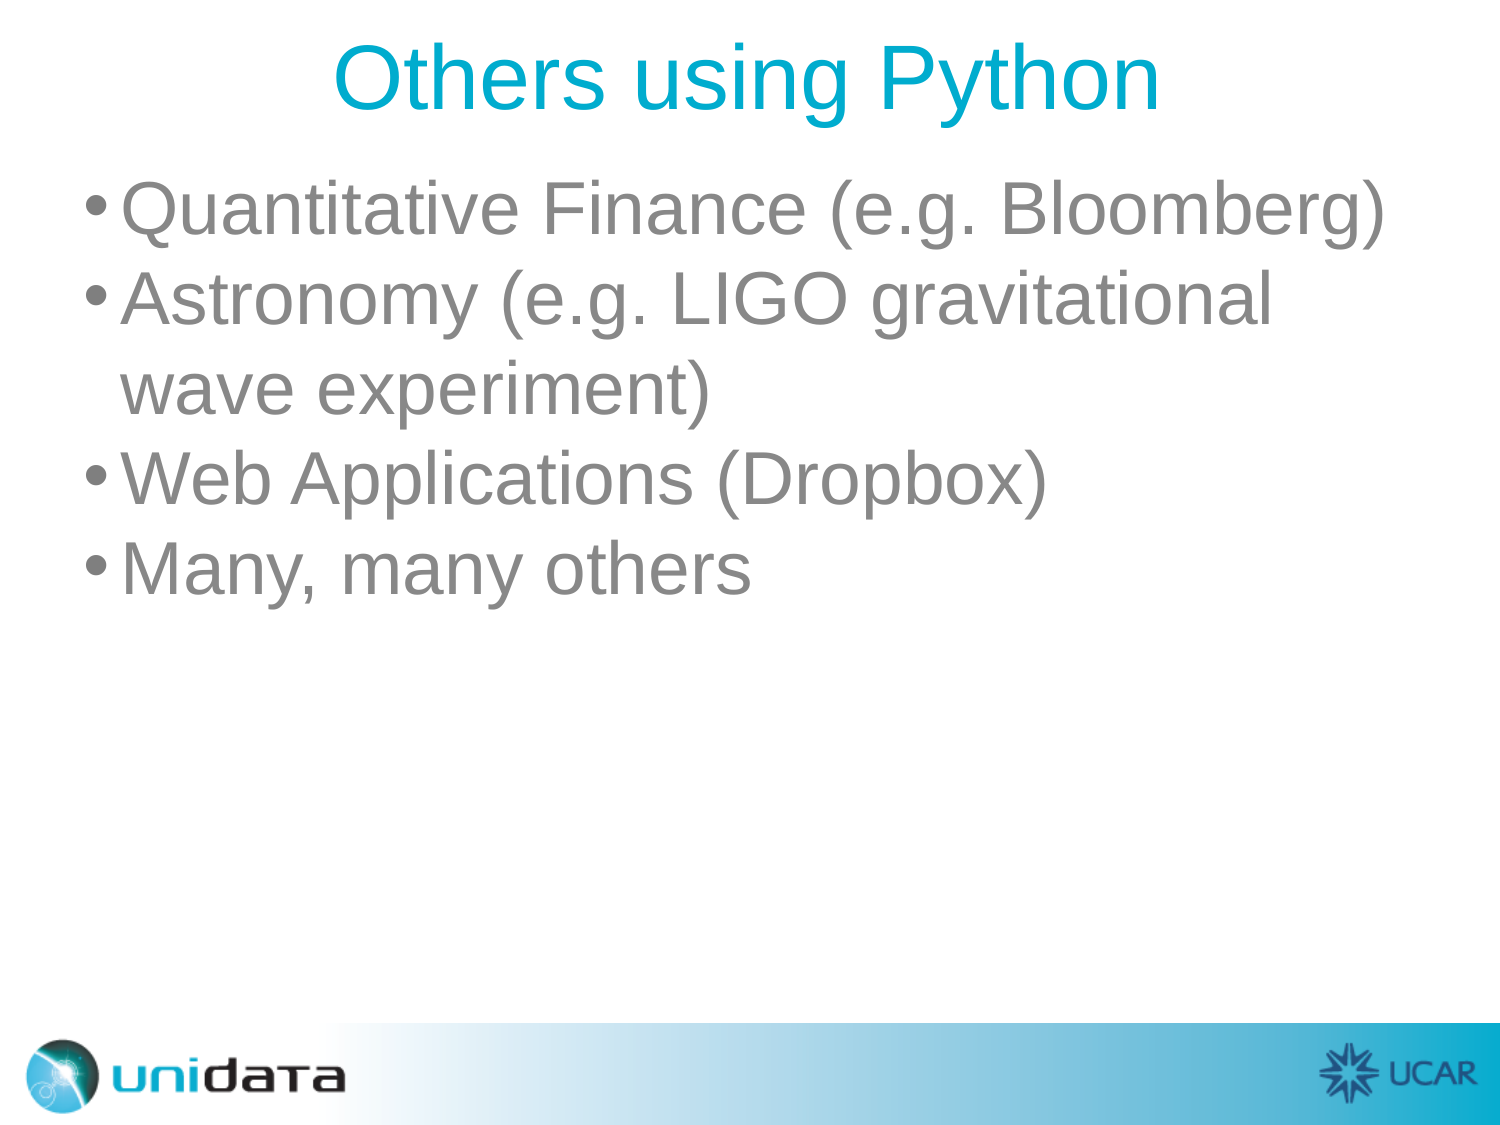

# Others using Python
Quantitative Finance (e.g. Bloomberg)
Astronomy (e.g. LIGO gravitational wave experiment)
Web Applications (Dropbox)
Many, many others